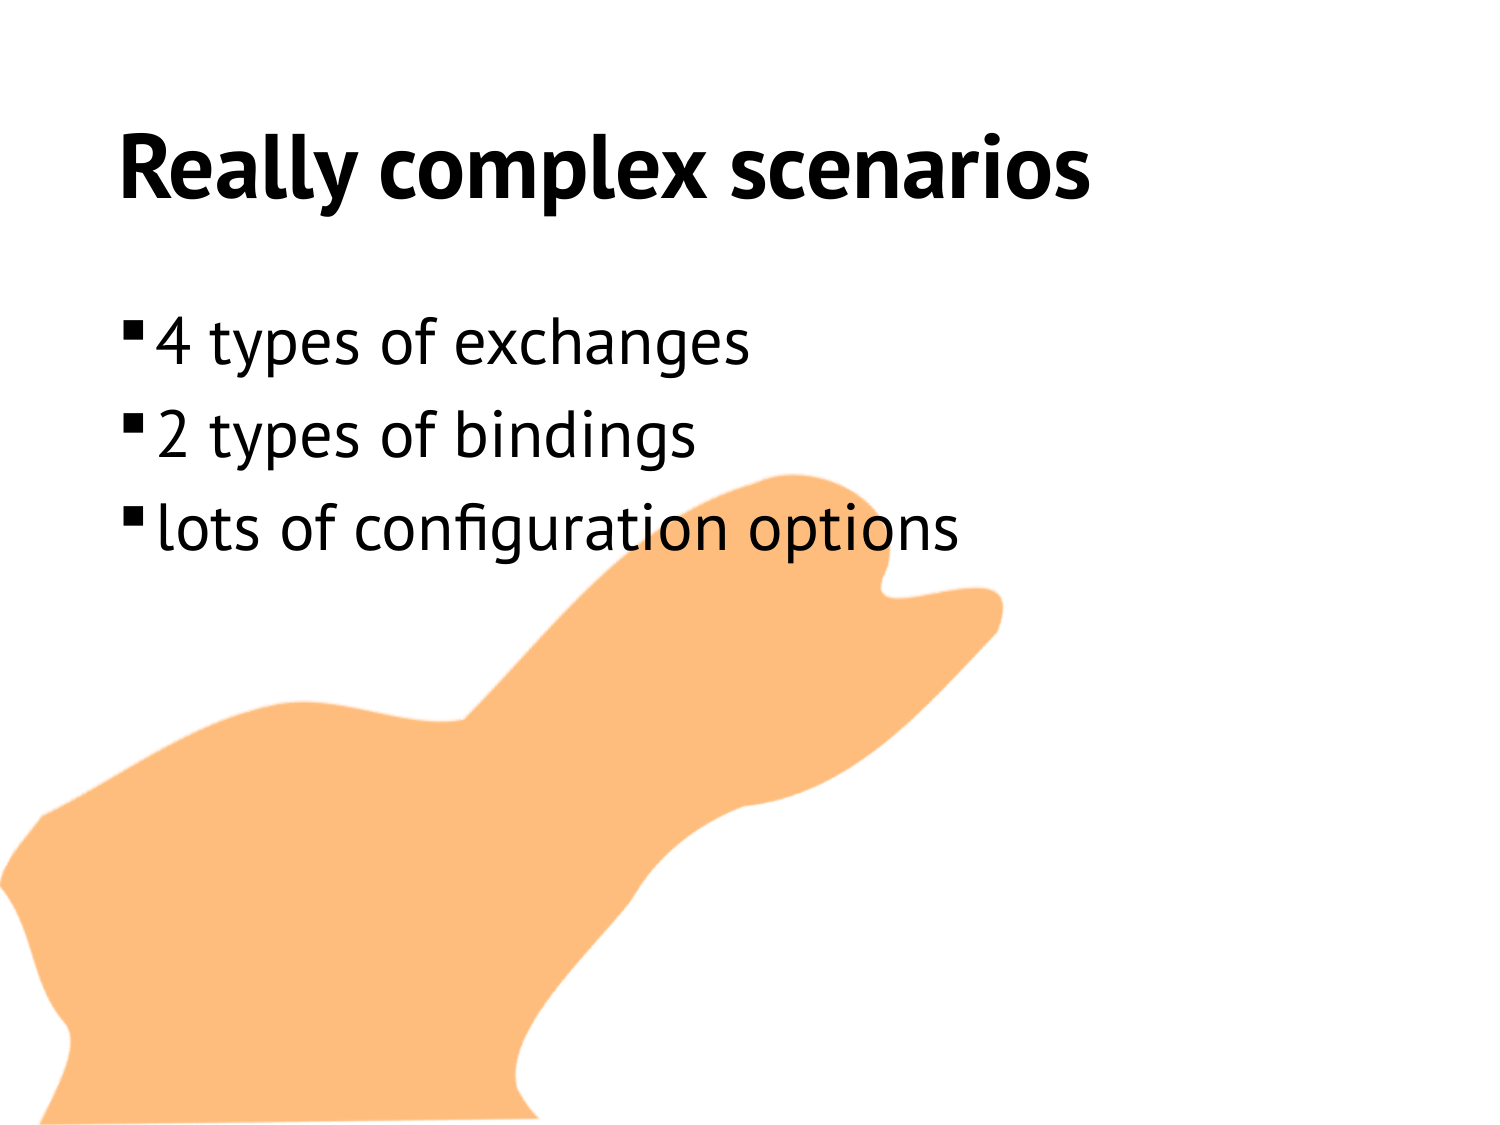

# Really complex scenarios
4 types of exchanges
2 types of bindings
lots of configuration options